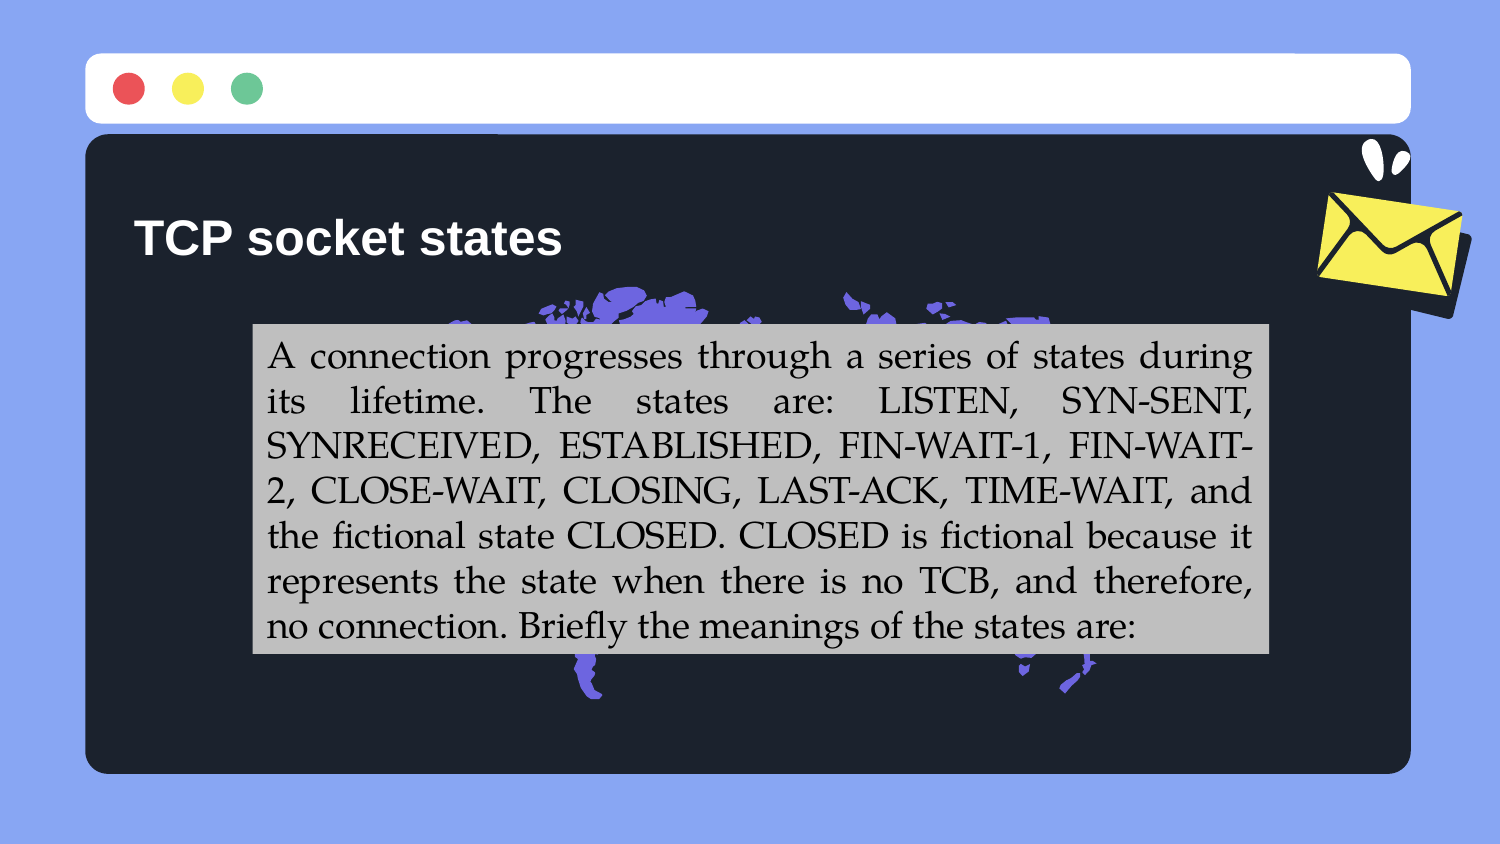

TCP socket states

A connection progresses through a series of states during its lifetime. The states are: LISTEN, SYN-SENT, SYNRECEIVED, ESTABLISHED, FIN-WAIT-1, FIN-WAIT-2, CLOSE-WAIT, CLOSING, LAST-ACK, TIME-WAIT, and the fictional state CLOSED. CLOSED is fictional because it represents the state when there is no TCB, and therefore, no connection. Briefly the meanings of the states are: